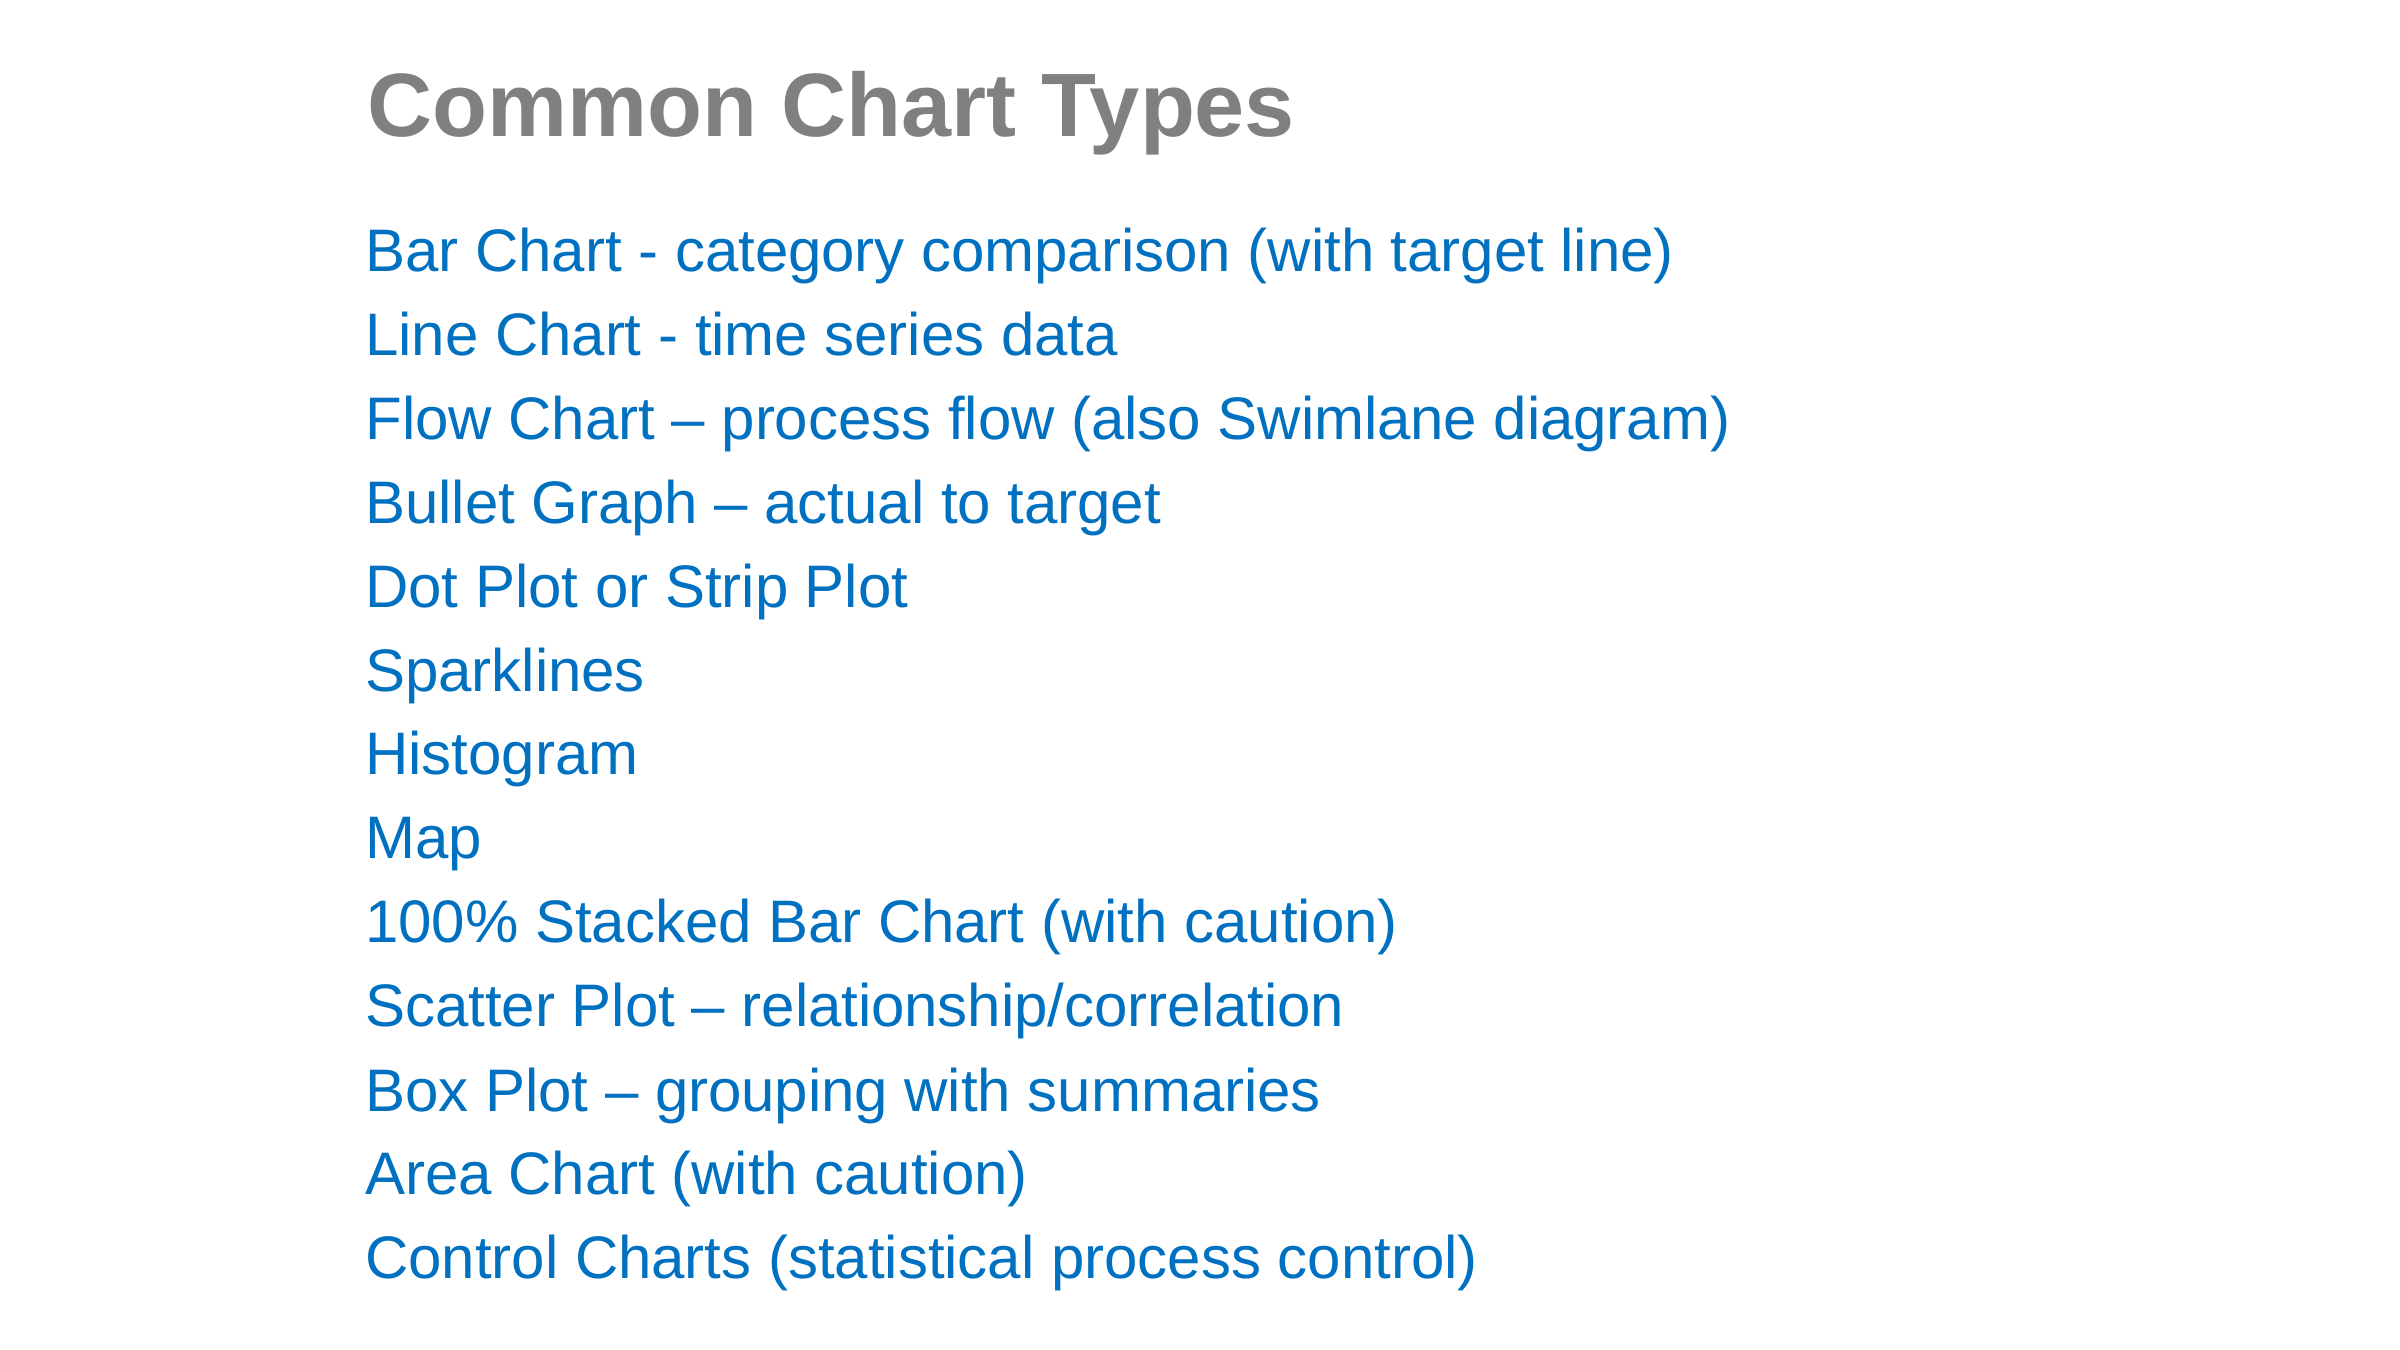

Common Chart Types
Bar Chart - category comparison (with target line)
Line Chart - time series data
Flow Chart – process flow (also Swimlane diagram)
Bullet Graph – actual to target
Dot Plot or Strip Plot
Sparklines
Histogram
Map
100% Stacked Bar Chart (with caution)
Scatter Plot – relationship/correlation
Box Plot – grouping with summaries
Area Chart (with caution)
Control Charts (statistical process control)